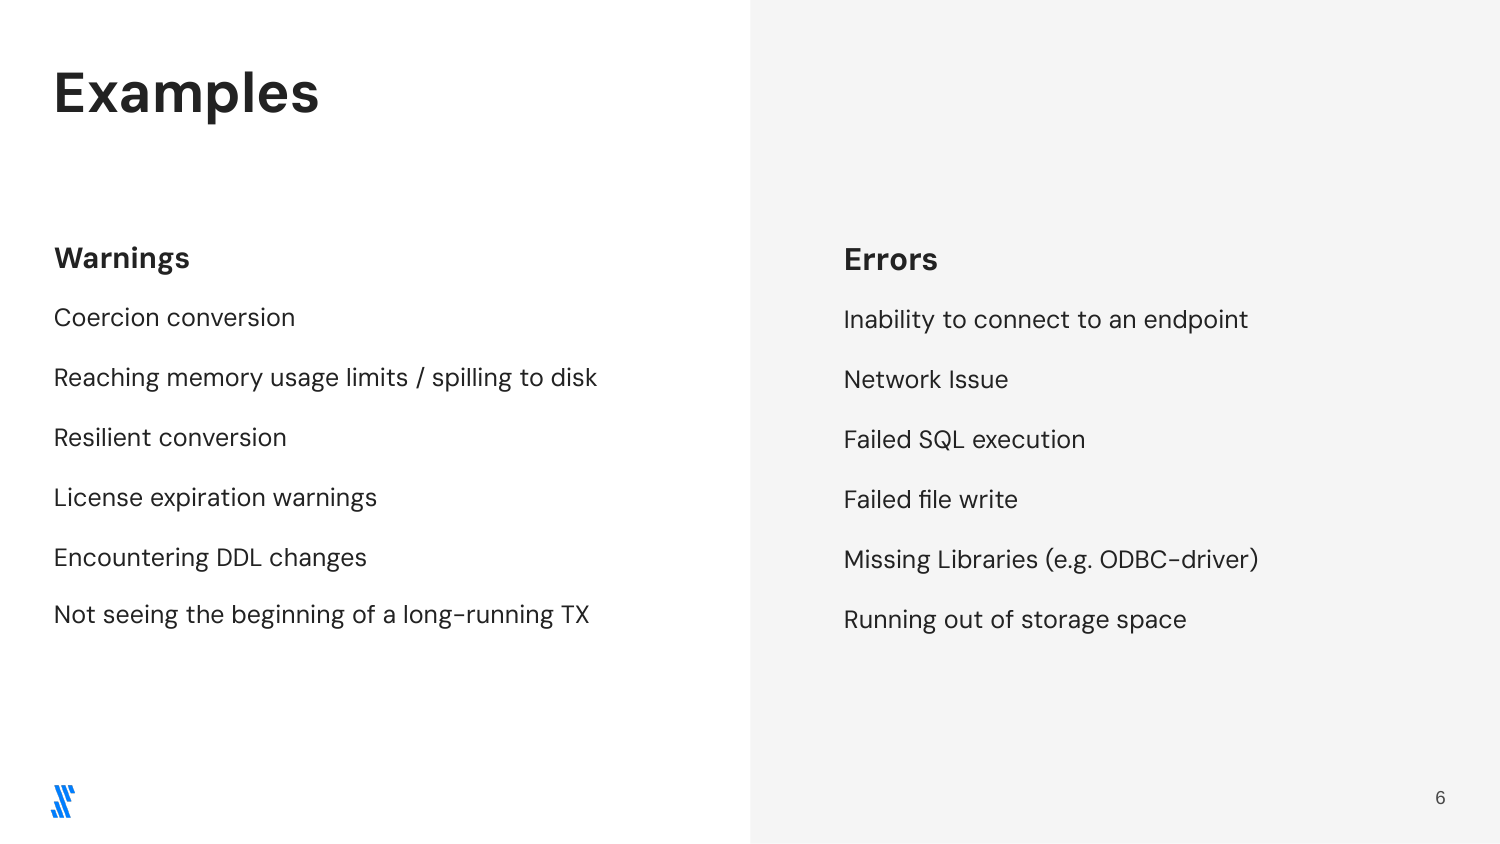

# Examples
Warnings

Coercion conversion

Reaching memory usage limits / spilling to disk

Resilient conversion

License expiration warnings

Encountering DDL changes

Not seeing the beginning of a long-running TX

Errors

Inability to connect to an endpoint

Network Issue

Failed SQL execution

Failed file write

Missing Libraries (e.g. ODBC-driver)

Running out of storage space

6